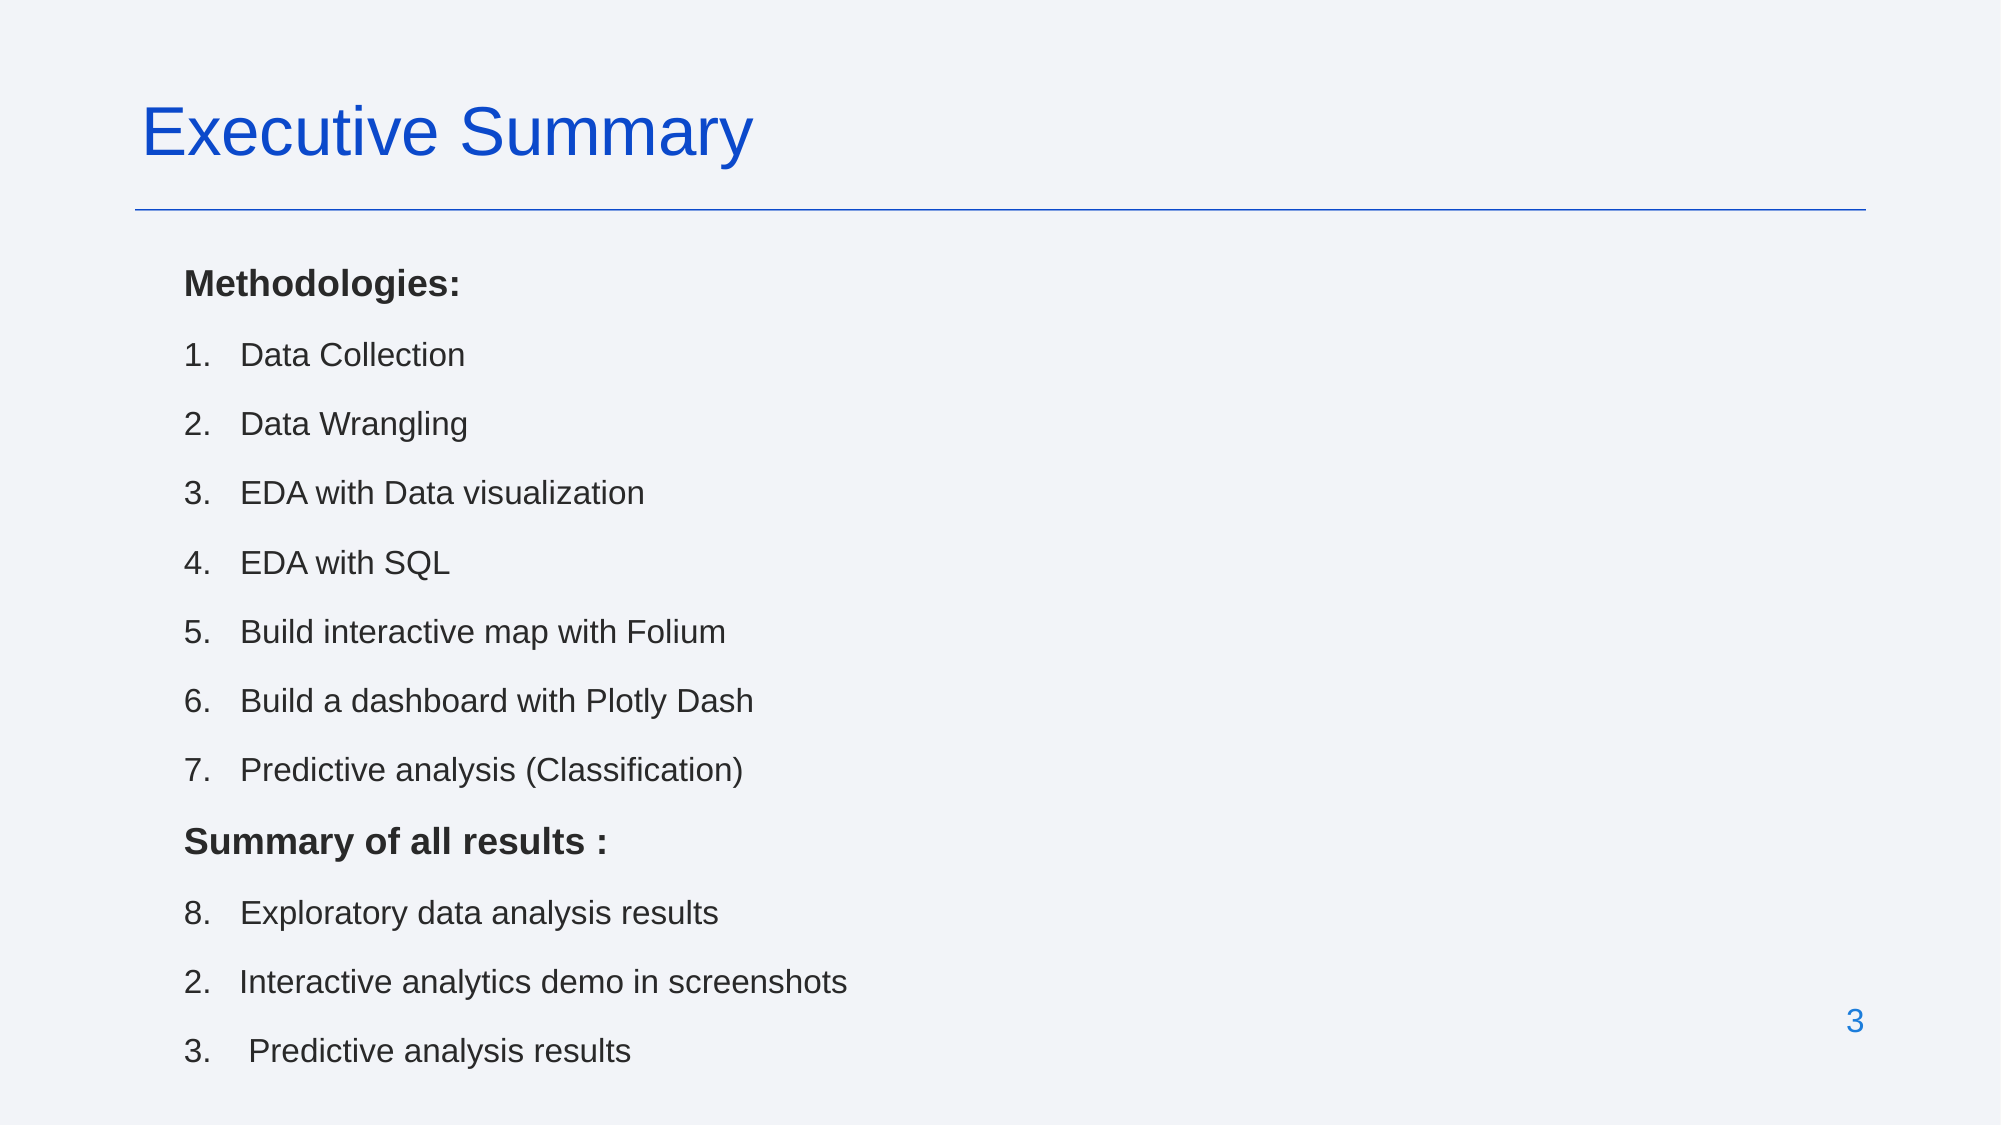

Executive Summary
Methodologies:
Data Collection
Data Wrangling
EDA with Data visualization
EDA with SQL
Build interactive map with Folium
Build a dashboard with Plotly Dash
Predictive analysis (Classification)
Summary of all results :
Exploratory data analysis results
2.   Interactive analytics demo in screenshots
3.    Predictive analysis results
3